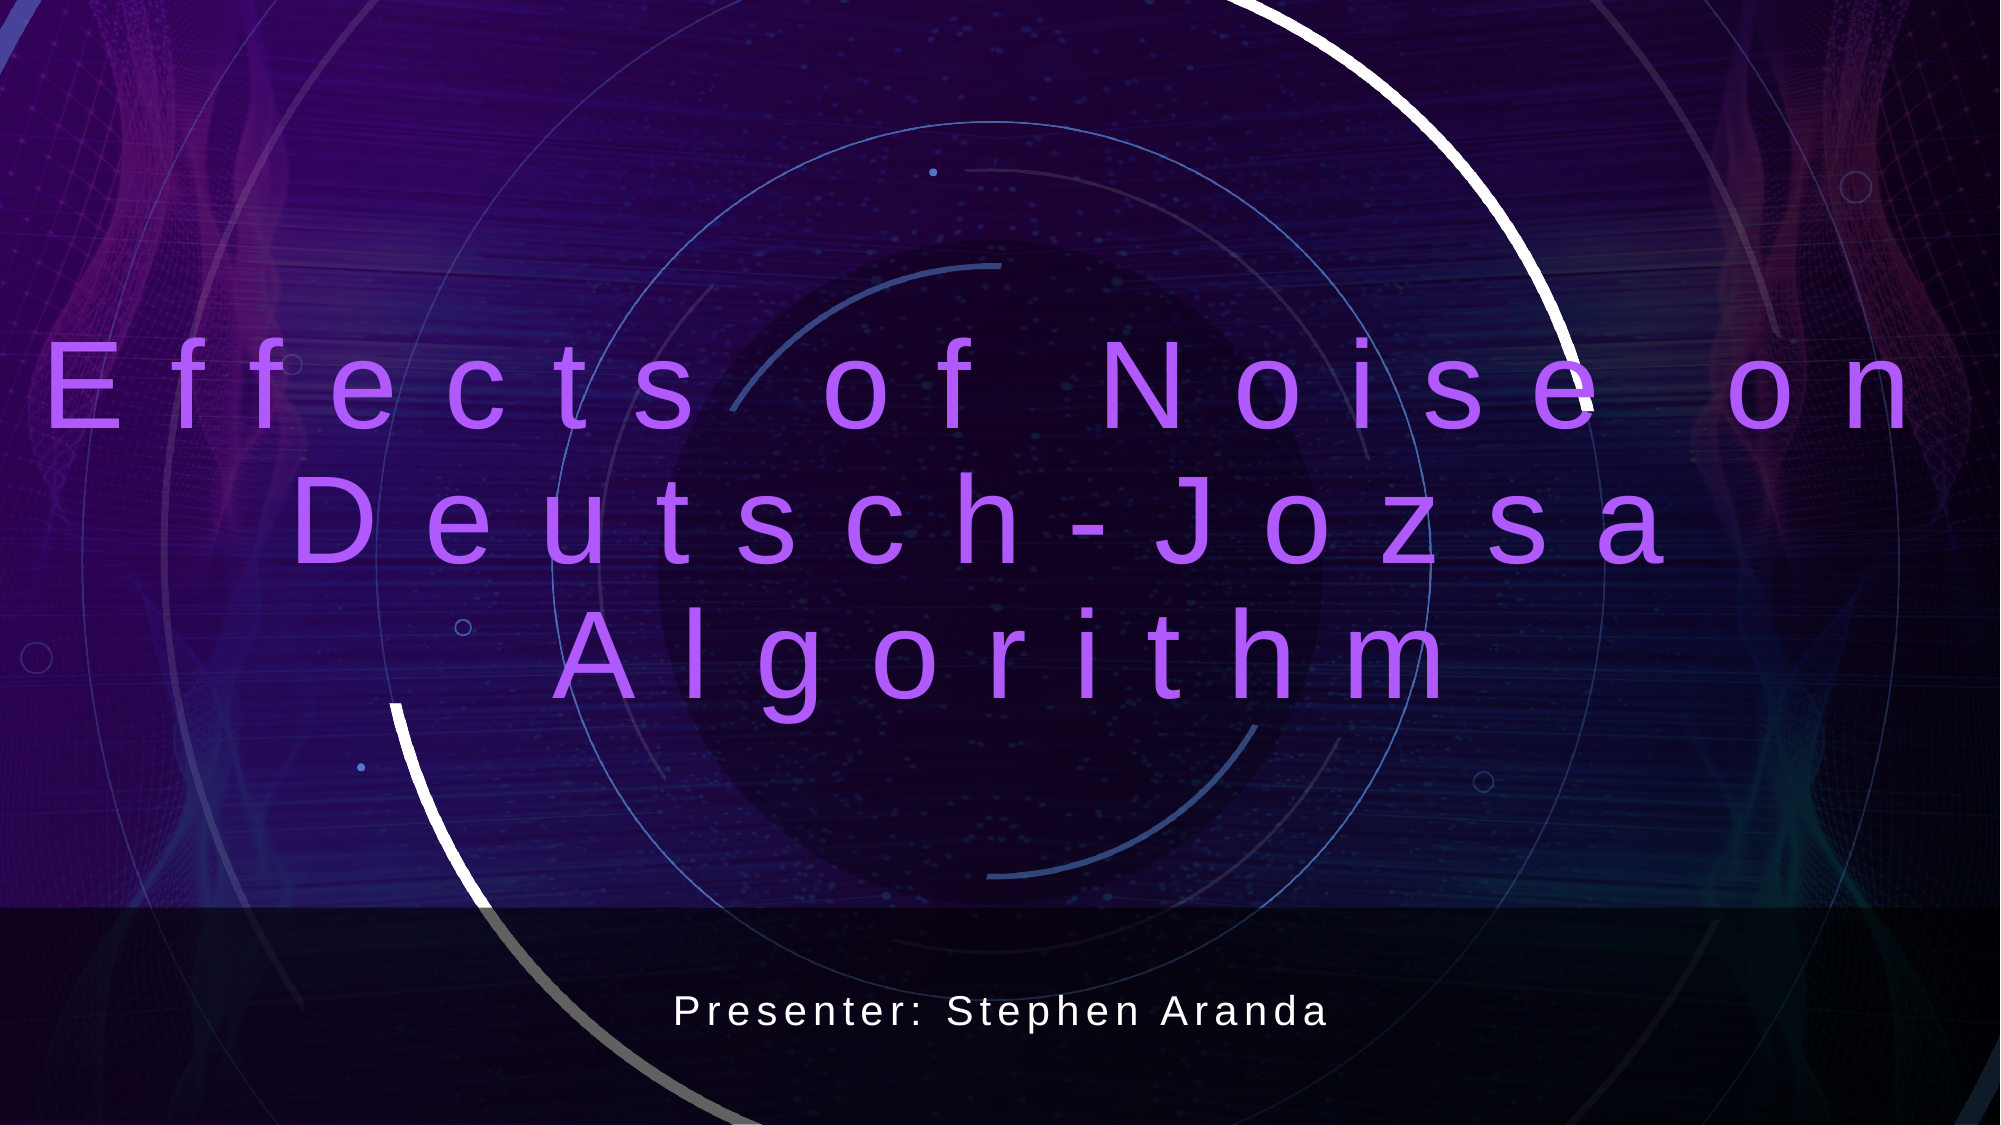

# Effects of Noise on Deutsch-Jozsa Algorithm
Presenter: Stephen Aranda